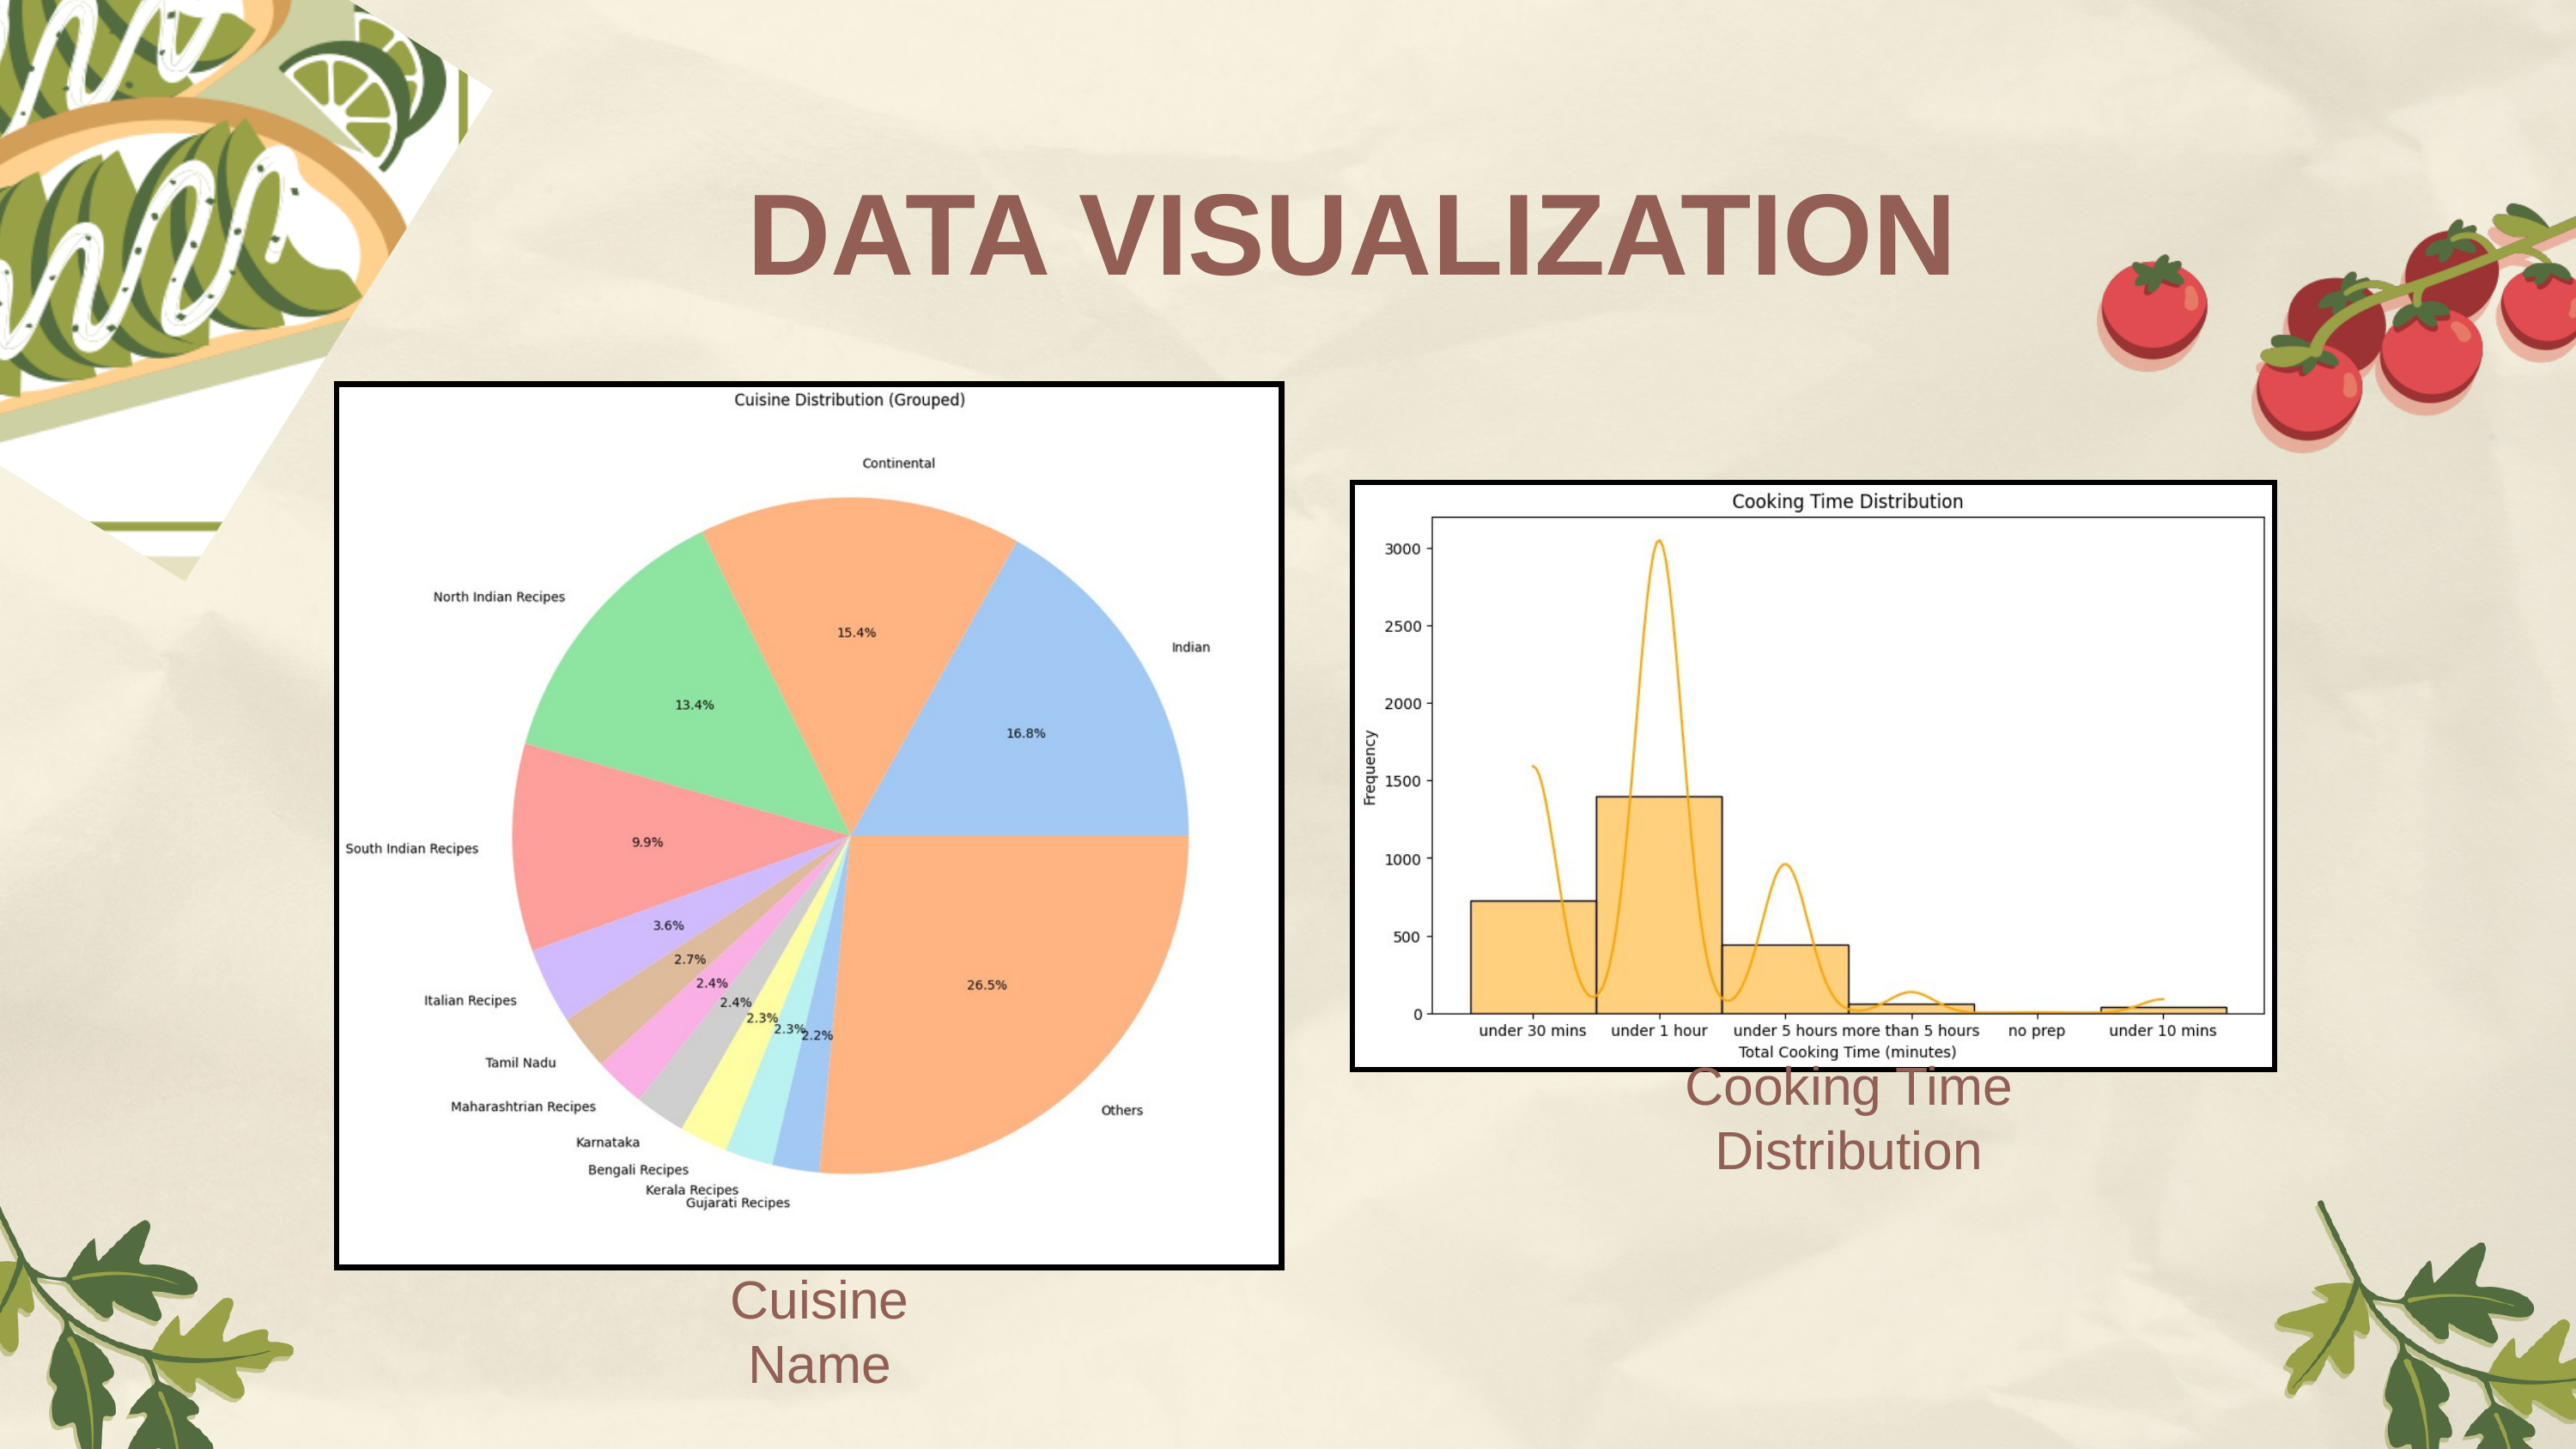

DATA VISUALIZATION

Cooking Time Distribution

Cuisine Name